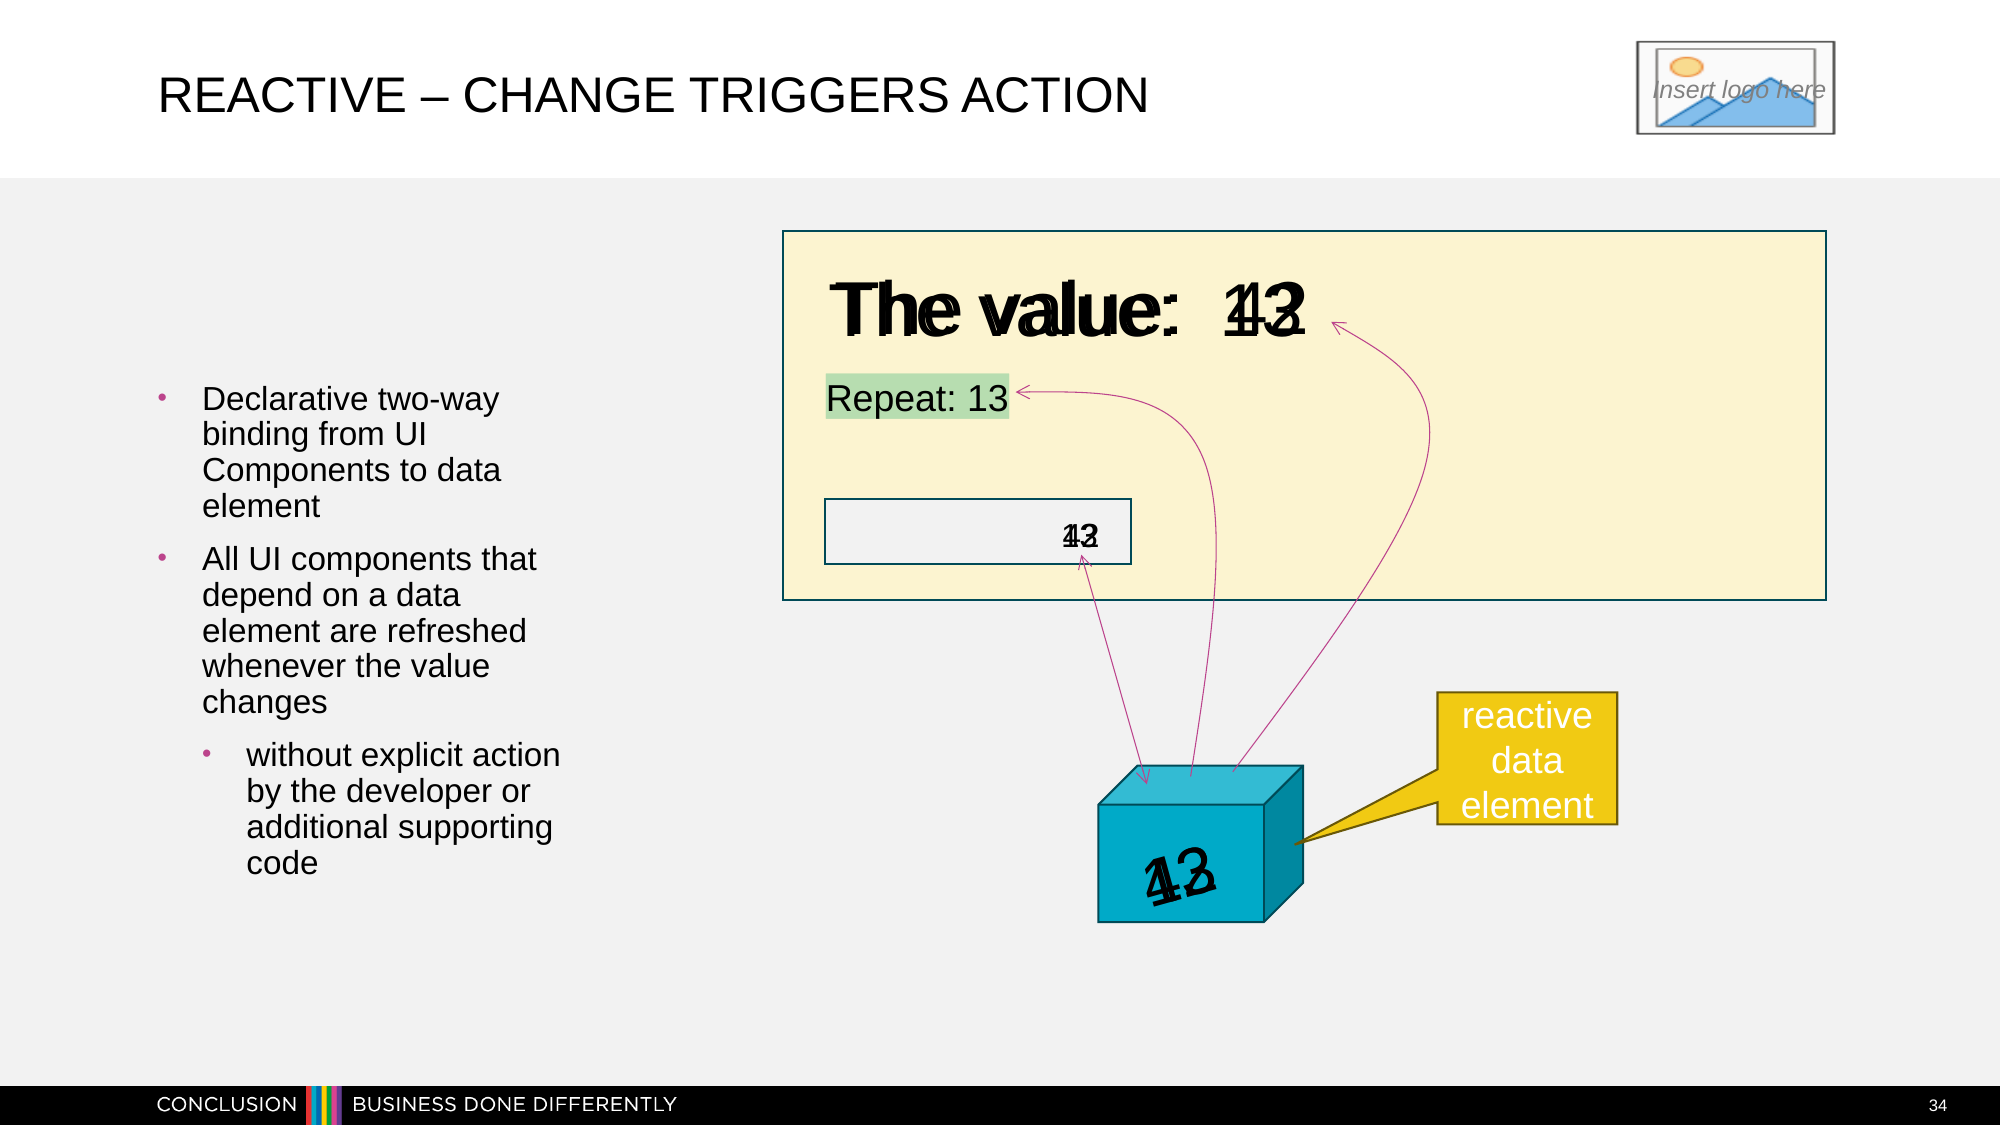

# Reactive – Change triggers action

Declarative two-way binding from UI Components to data element
All UI components that depend on a data element are refreshed whenever the value changes
without explicit action by the developer or additional supporting code
The value:  42
The value:  13

Repeat: 42
Repeat: 13

42
13
reactive data element

13
42

34